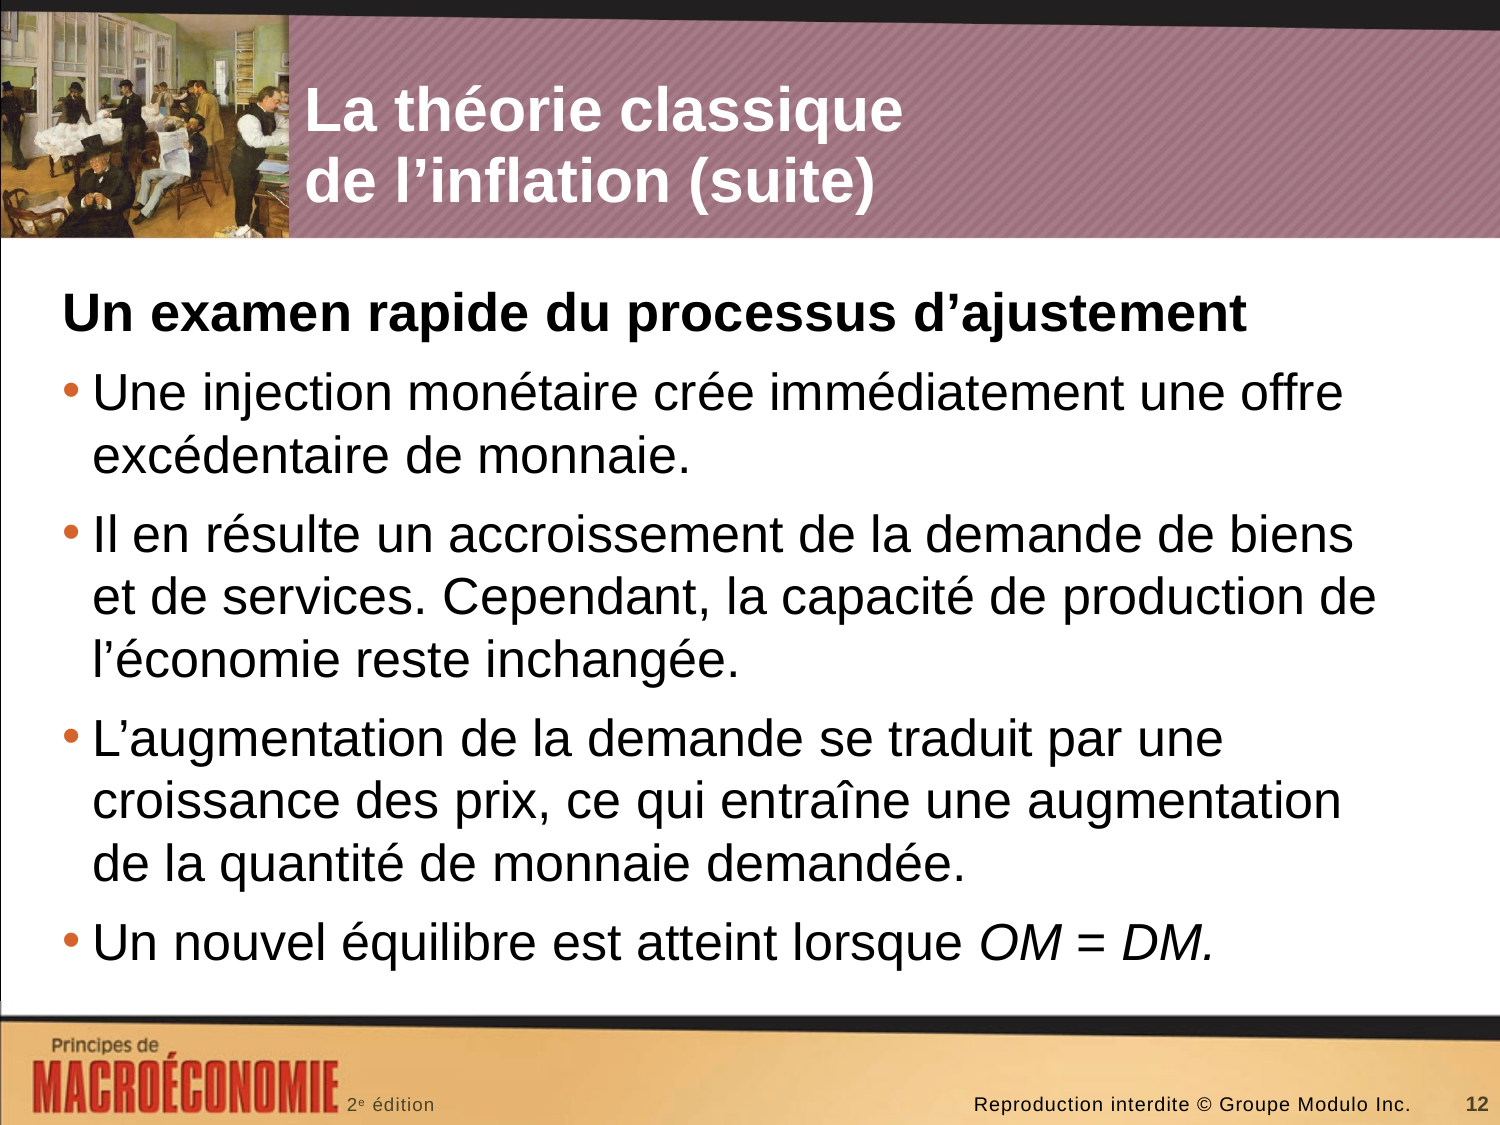

# La théorie classique de l’inflation (suite)
Un examen rapide du processus d’ajustement
Une injection monétaire crée immédiatement une offre excédentaire de monnaie.
Il en résulte un accroissement de la demande de biens  et de services. Cependant, la capacité de production de l’économie reste inchangée.
L’augmentation de la demande se traduit par une croissance des prix, ce qui entraîne une augmentation  de la quantité de monnaie demandée.
Un nouvel équilibre est atteint lorsque OM = DM.
12